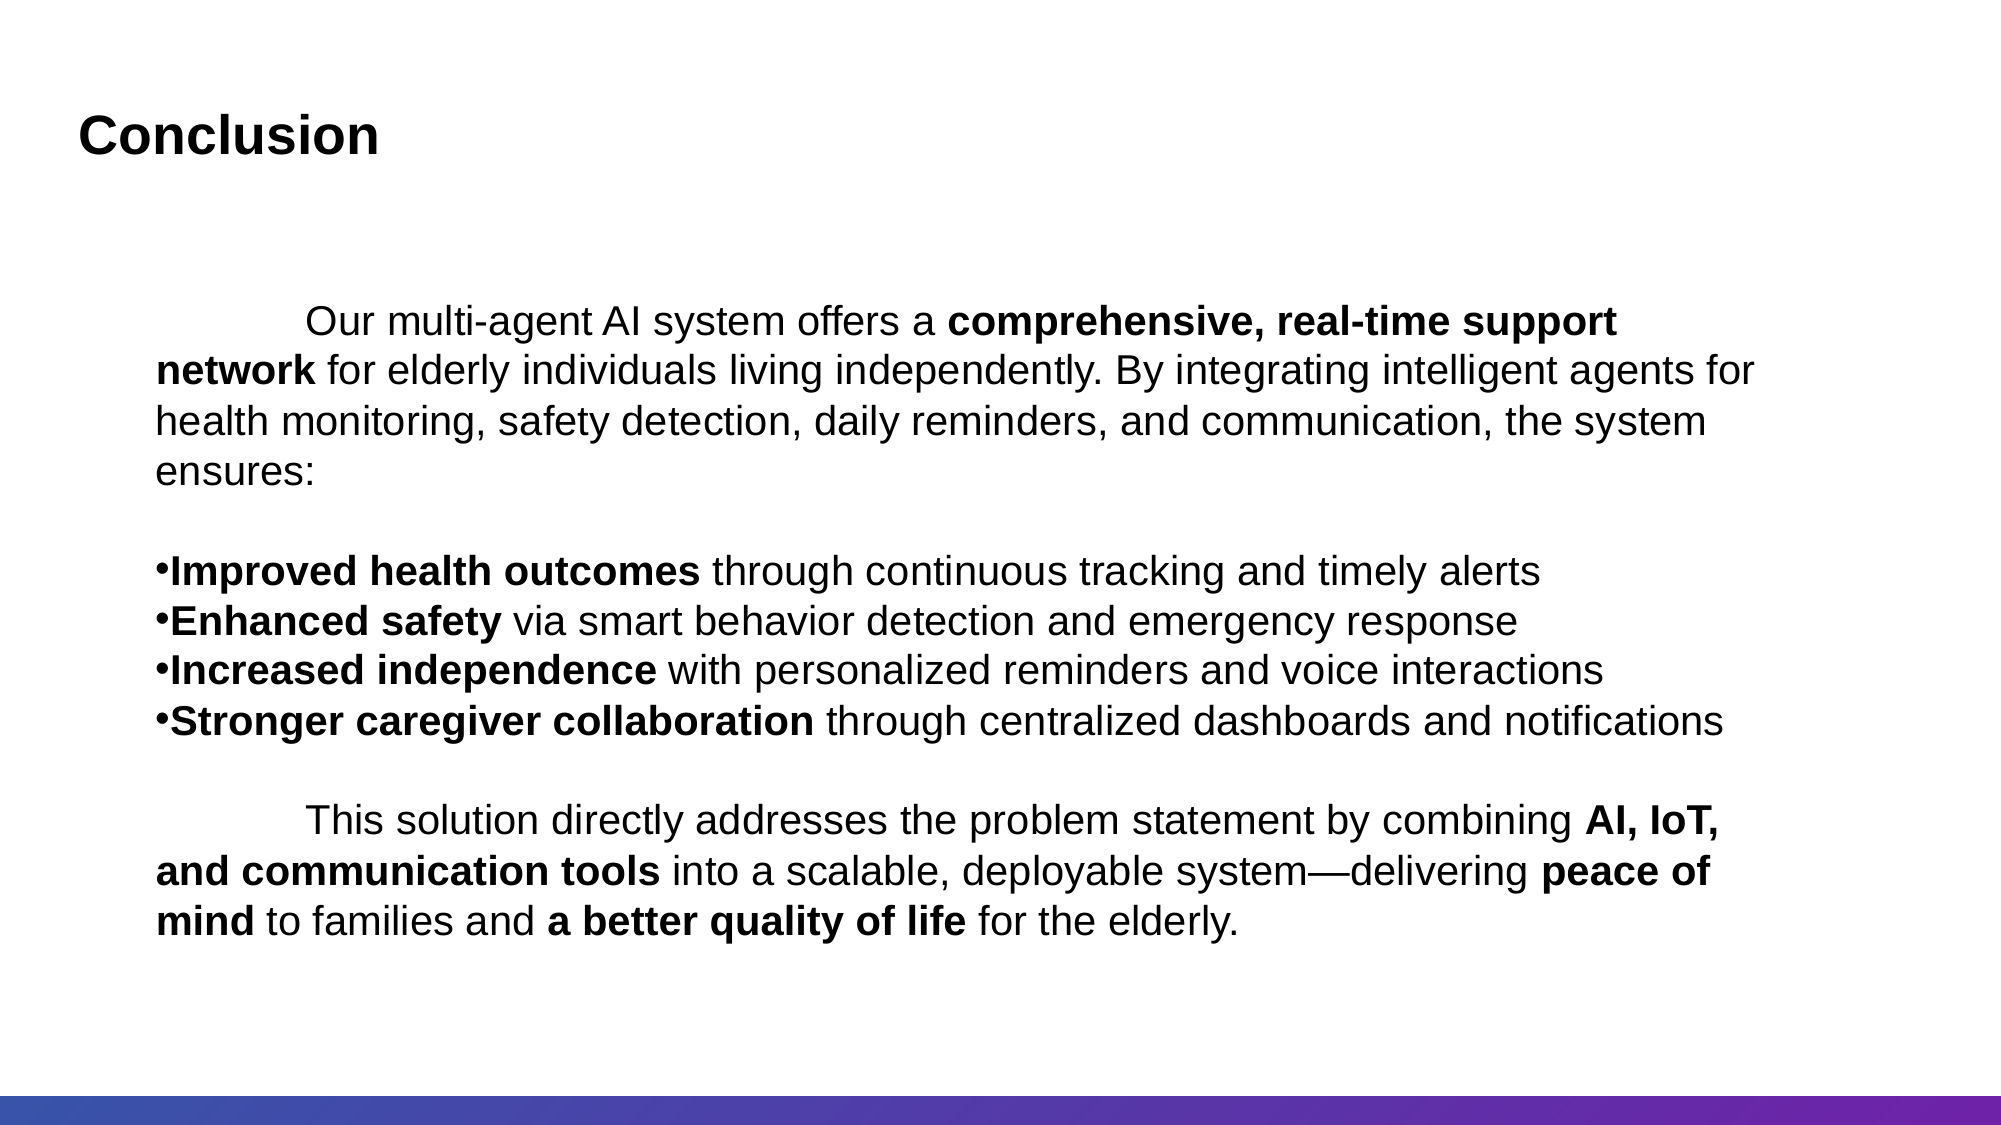

Conclusion
	Our multi-agent AI system offers a comprehensive, real-time support network for elderly individuals living independently. By integrating intelligent agents for health monitoring, safety detection, daily reminders, and communication, the system ensures:

Improved health outcomes through continuous tracking and timely alerts
Enhanced safety via smart behavior detection and emergency response
Increased independence with personalized reminders and voice interactions
Stronger caregiver collaboration through centralized dashboards and notifications

	This solution directly addresses the problem statement by combining AI, IoT, and communication tools into a scalable, deployable system—delivering peace of mind to families and a better quality of life for the elderly.